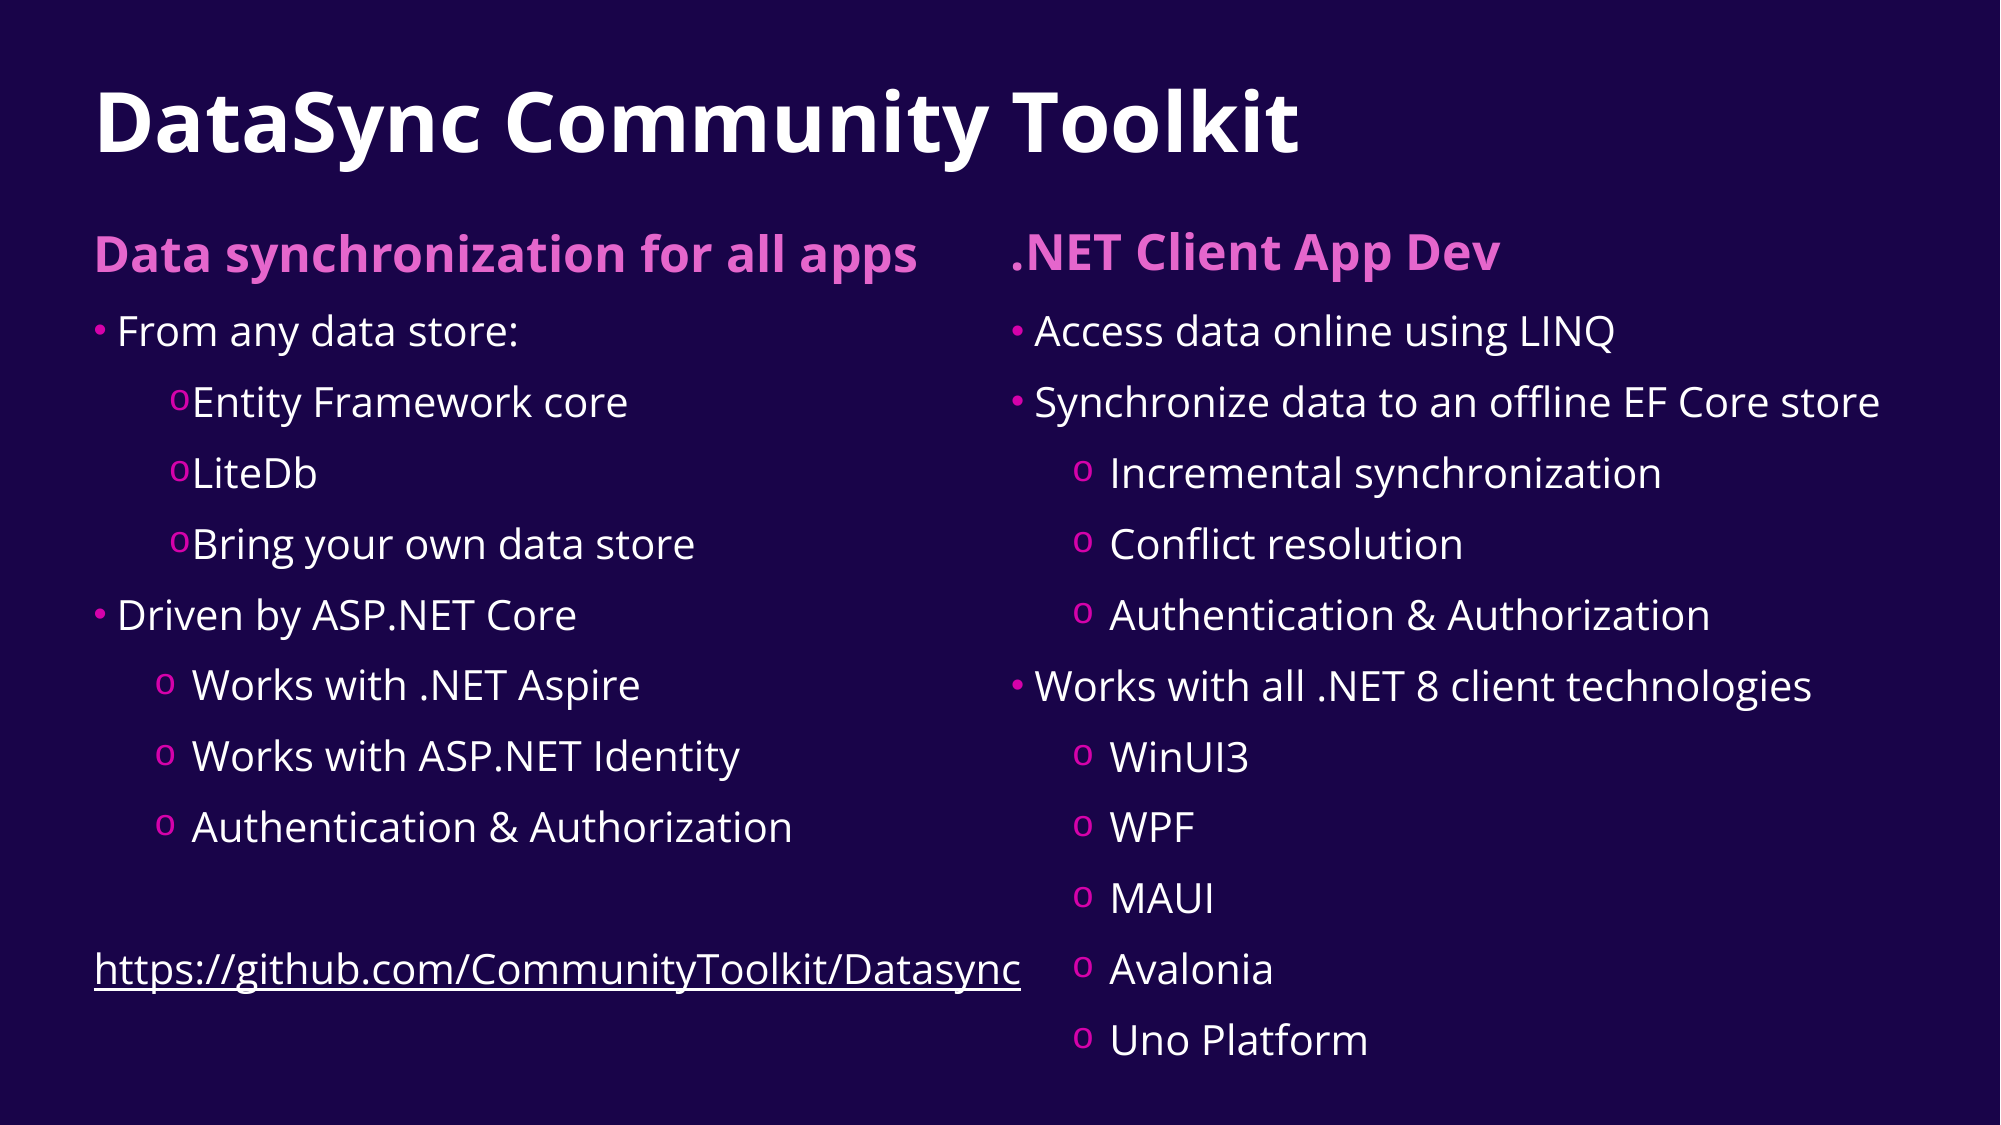

# DataSync Community Toolkit
.NET Client App Dev
Data synchronization for all apps
From any data store:
Entity Framework core
LiteDb
Bring your own data store
Driven by ASP.NET Core
Works with .NET Aspire
Works with ASP.NET Identity
Authentication & Authorization

https://github.com/CommunityToolkit/Datasync
Access data online using LINQ
Synchronize data to an offline EF Core store
Incremental synchronization
Conflict resolution
Authentication & Authorization
Works with all .NET 8 client technologies
WinUI3
WPF
MAUI
Avalonia
Uno Platform